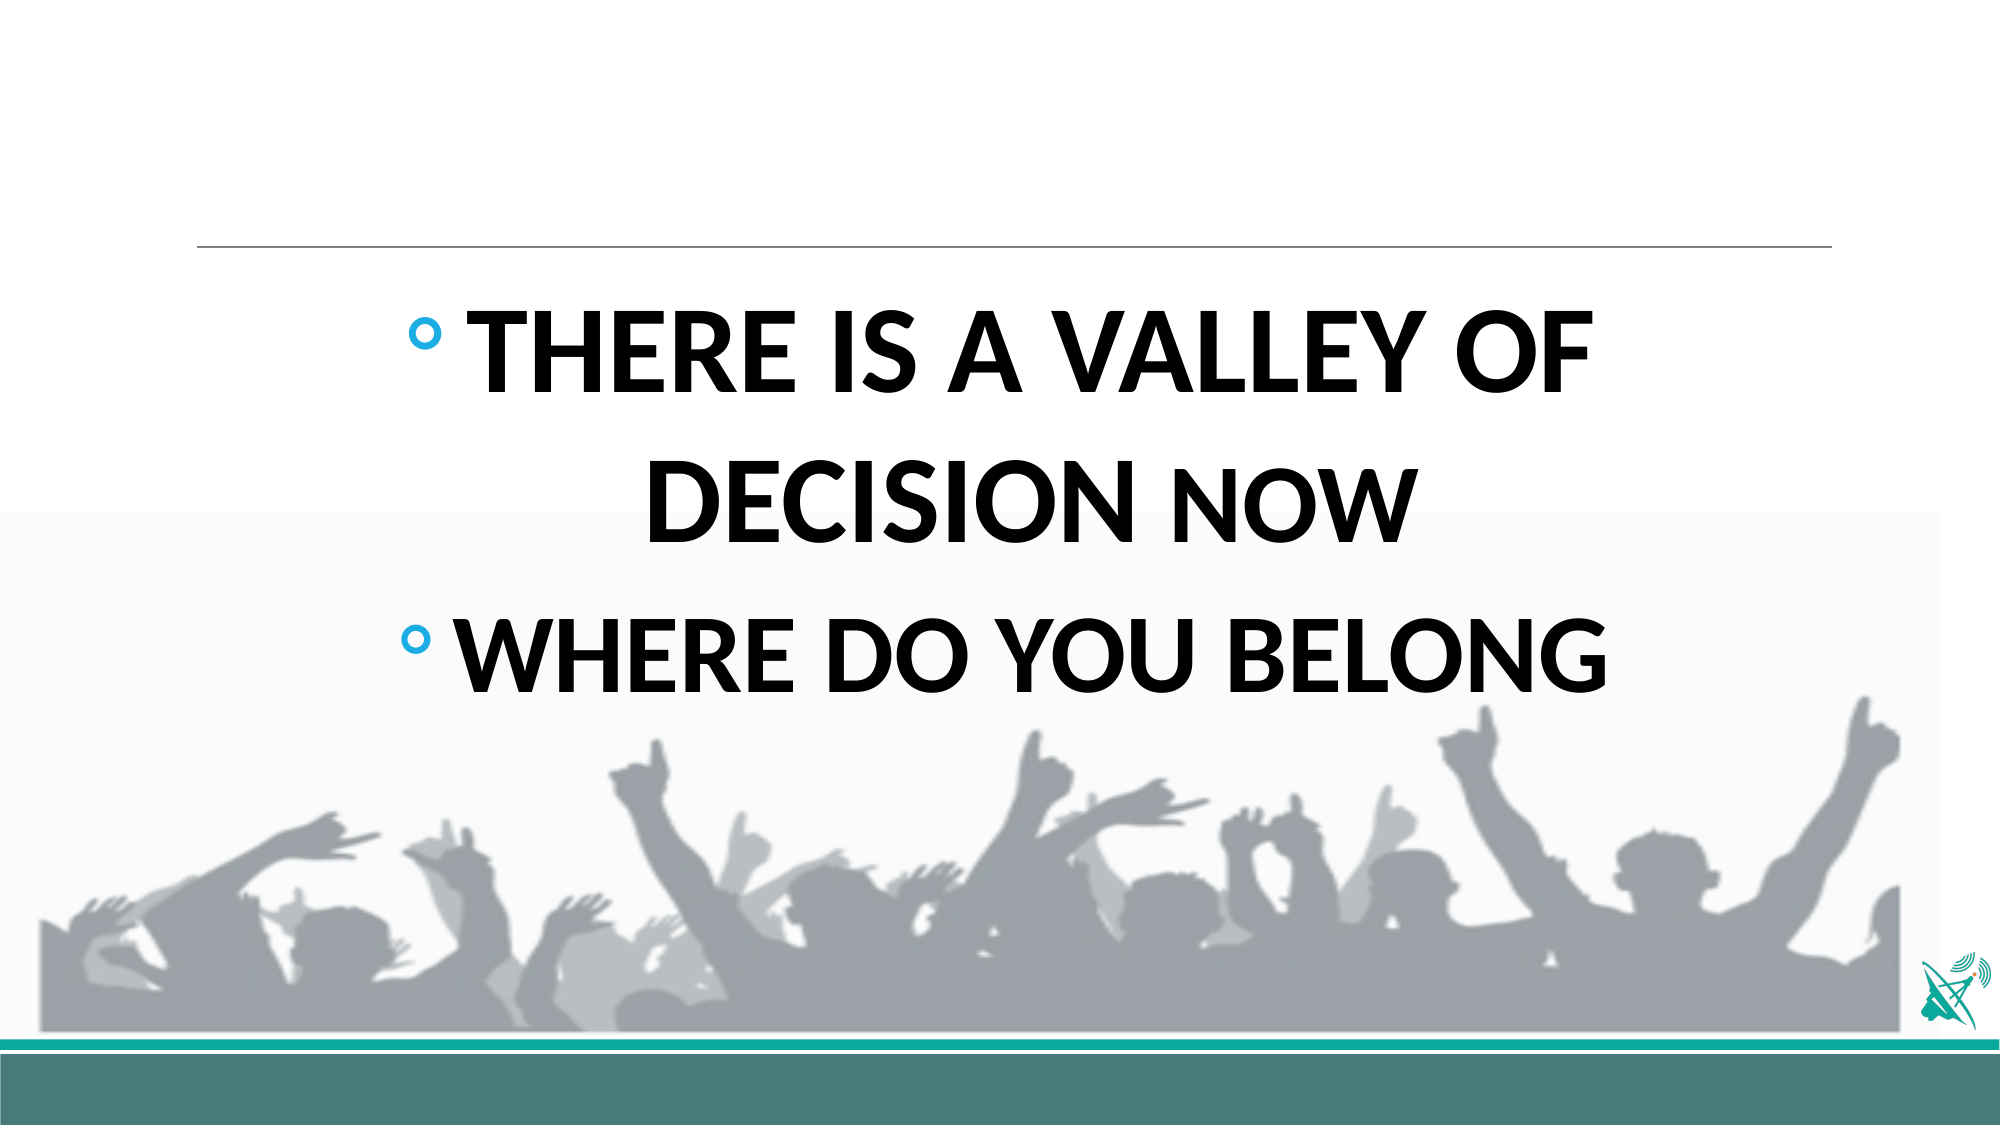

THERE IS A VALLEY OF DECISION NOW
WHERE DO YOU BELONG